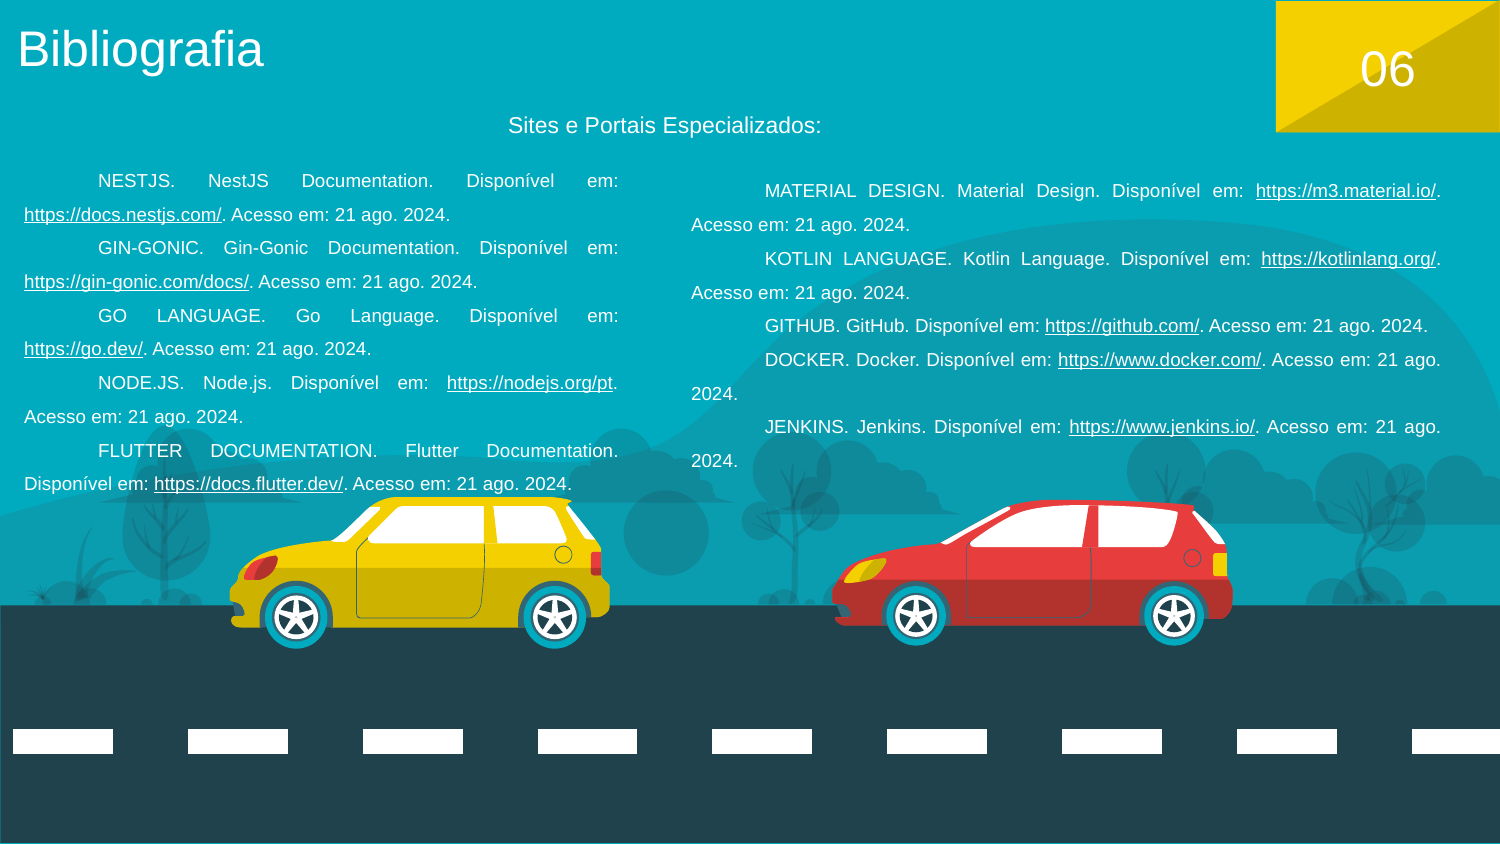

# Bibliografia

06
Sites e Portais Especializados:
NESTJS. NestJS Documentation. Disponível em: https://docs.nestjs.com/. Acesso em: 21 ago. 2024.
GIN-GONIC. Gin-Gonic Documentation. Disponível em: https://gin-gonic.com/docs/. Acesso em: 21 ago. 2024.
GO LANGUAGE. Go Language. Disponível em: https://go.dev/. Acesso em: 21 ago. 2024.
NODE.JS. Node.js. Disponível em: https://nodejs.org/pt. Acesso em: 21 ago. 2024.
FLUTTER DOCUMENTATION. Flutter Documentation. Disponível em: https://docs.flutter.dev/. Acesso em: 21 ago. 2024.

MATERIAL DESIGN. Material Design. Disponível em: https://m3.material.io/. Acesso em: 21 ago. 2024.
KOTLIN LANGUAGE. Kotlin Language. Disponível em: https://kotlinlang.org/. Acesso em: 21 ago. 2024.
GITHUB. GitHub. Disponível em: https://github.com/. Acesso em: 21 ago. 2024.
DOCKER. Docker. Disponível em: https://www.docker.com/. Acesso em: 21 ago. 2024.
JENKINS. Jenkins. Disponível em: https://www.jenkins.io/. Acesso em: 21 ago. 2024.